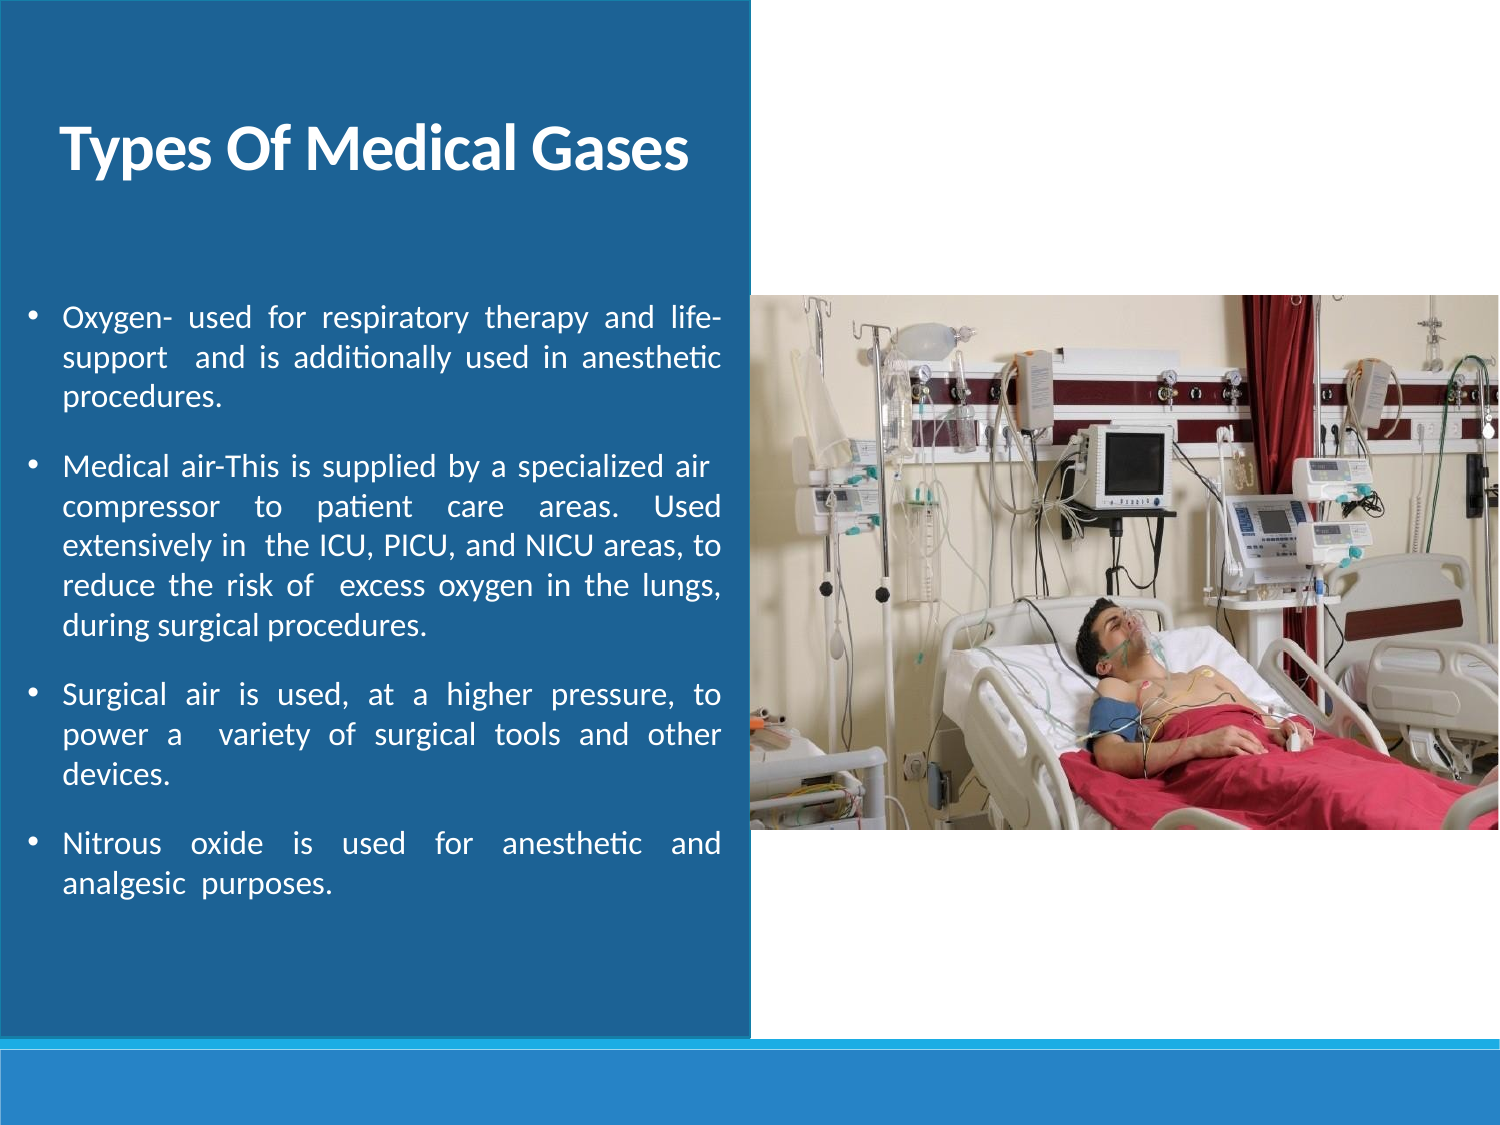

Types Of Medical Gases
Oxygen- used for respiratory therapy and life-support  and is additionally used in anesthetic procedures.
Medical air-This is supplied by a specialized air  compressor to patient care areas. Used extensively in  the ICU, PICU, and NICU areas, to reduce the risk of  excess oxygen in the lungs, during surgical procedures.
Surgical air is used, at a higher pressure, to power a  variety of surgical tools and other devices.
Nitrous oxide is used for anesthetic and analgesic  purposes.